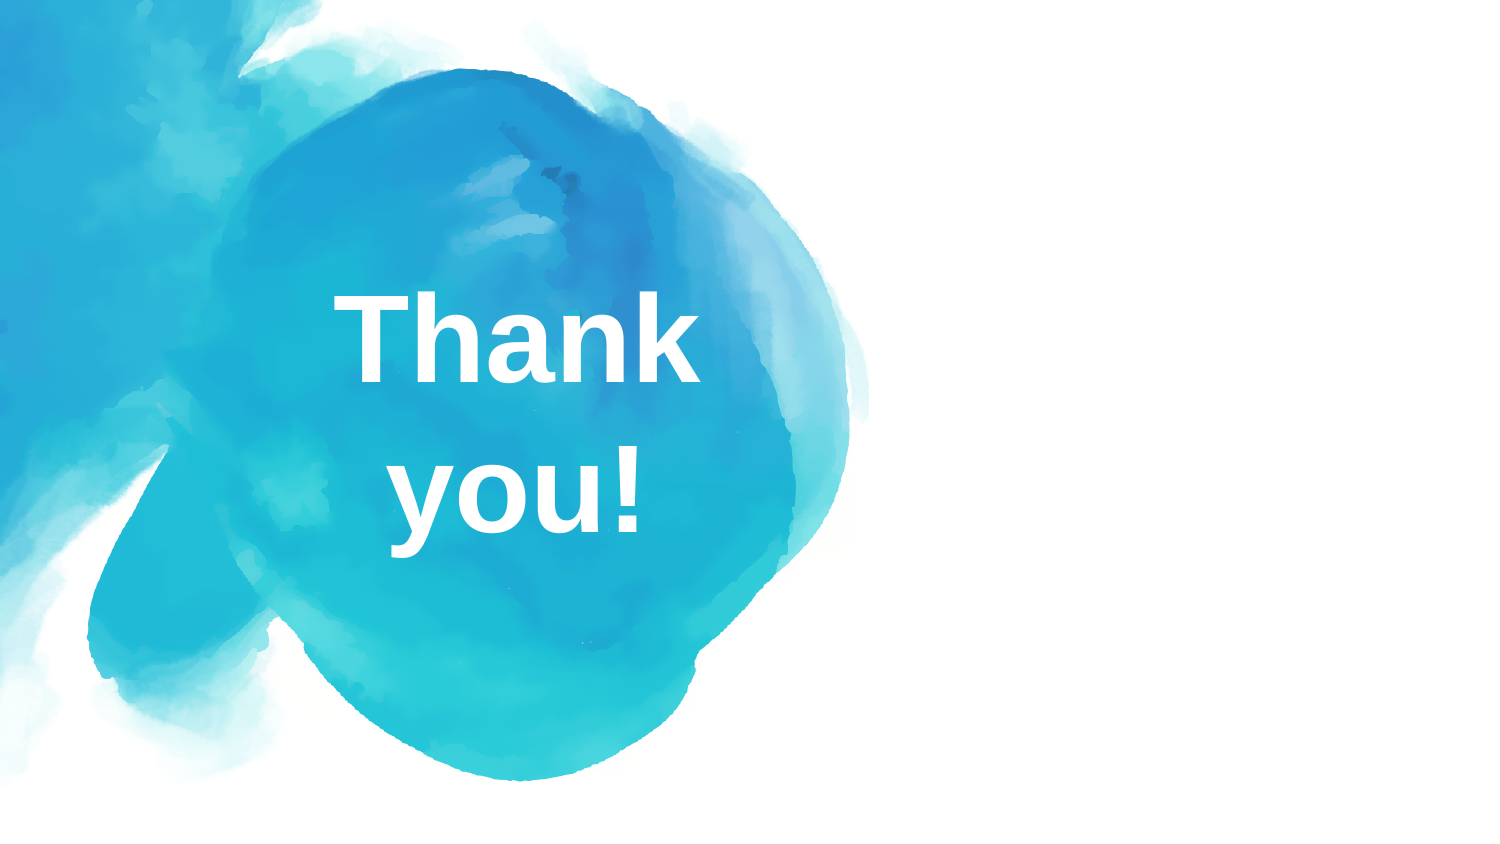

Does anyone have any questions?
youremail@freepik.com
+91  620 421 838
yourcompany.com
# Thank you!

Please keep this slide for attribution.